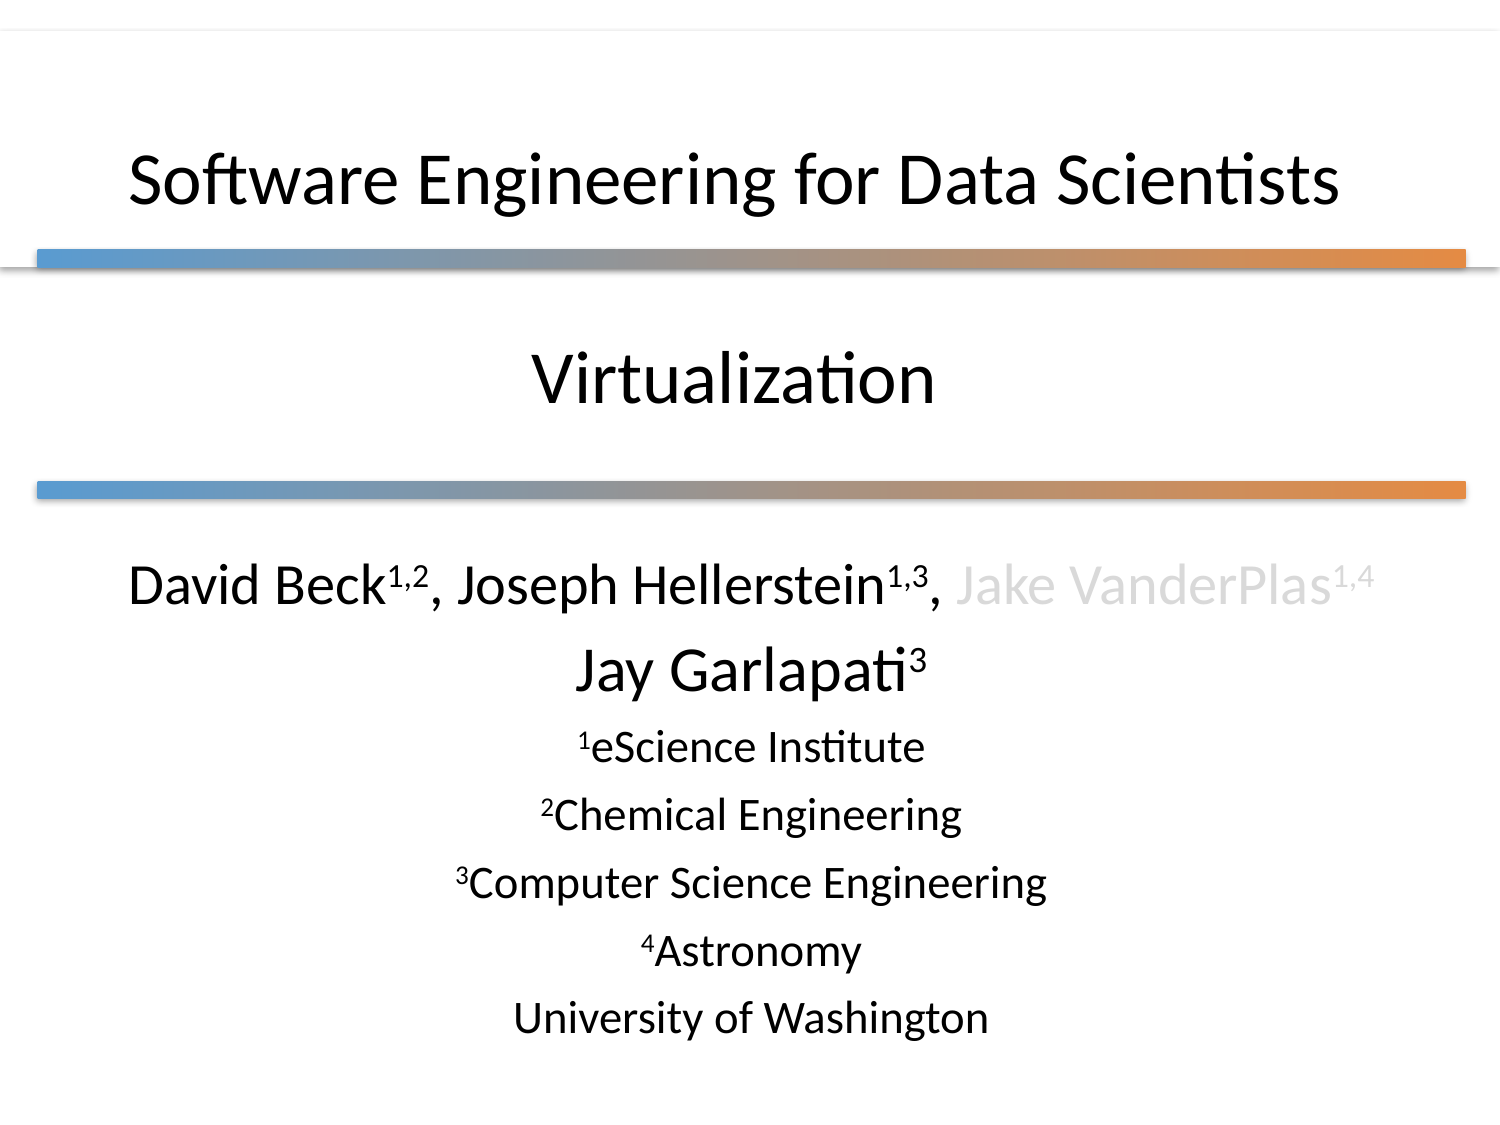

# Software Engineering for Data Scientists

Virtualization

David Beck1,2, Joseph Hellerstein1,3, Jake VanderPlas1,4
Jay Garlapati3
1eScience Institute
2Chemical Engineering
3Computer Science Engineering
4Astronomy
University of Washington